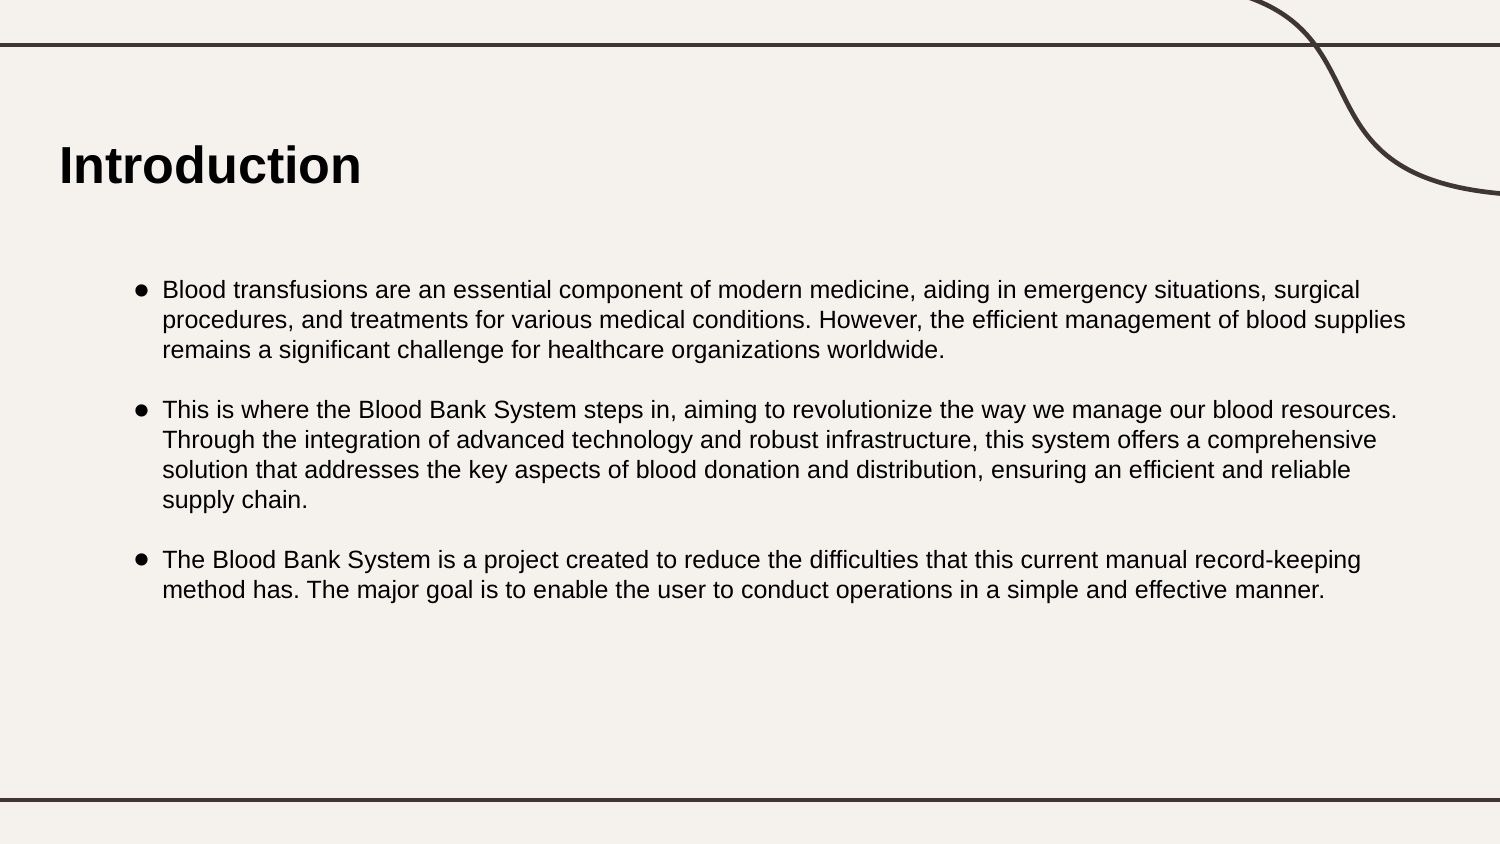

# Introduction

Blood transfusions are an essential component of modern medicine, aiding in emergency situations, surgical procedures, and treatments for various medical conditions. However, the efficient management of blood supplies remains a significant challenge for healthcare organizations worldwide.

This is where the Blood Bank System steps in, aiming to revolutionize the way we manage our blood resources. Through the integration of advanced technology and robust infrastructure, this system offers a comprehensive solution that addresses the key aspects of blood donation and distribution, ensuring an efficient and reliable supply chain.

The Blood Bank System is a project created to reduce the difficulties that this current manual record-keeping method has. The major goal is to enable the user to conduct operations in a simple and effective manner.